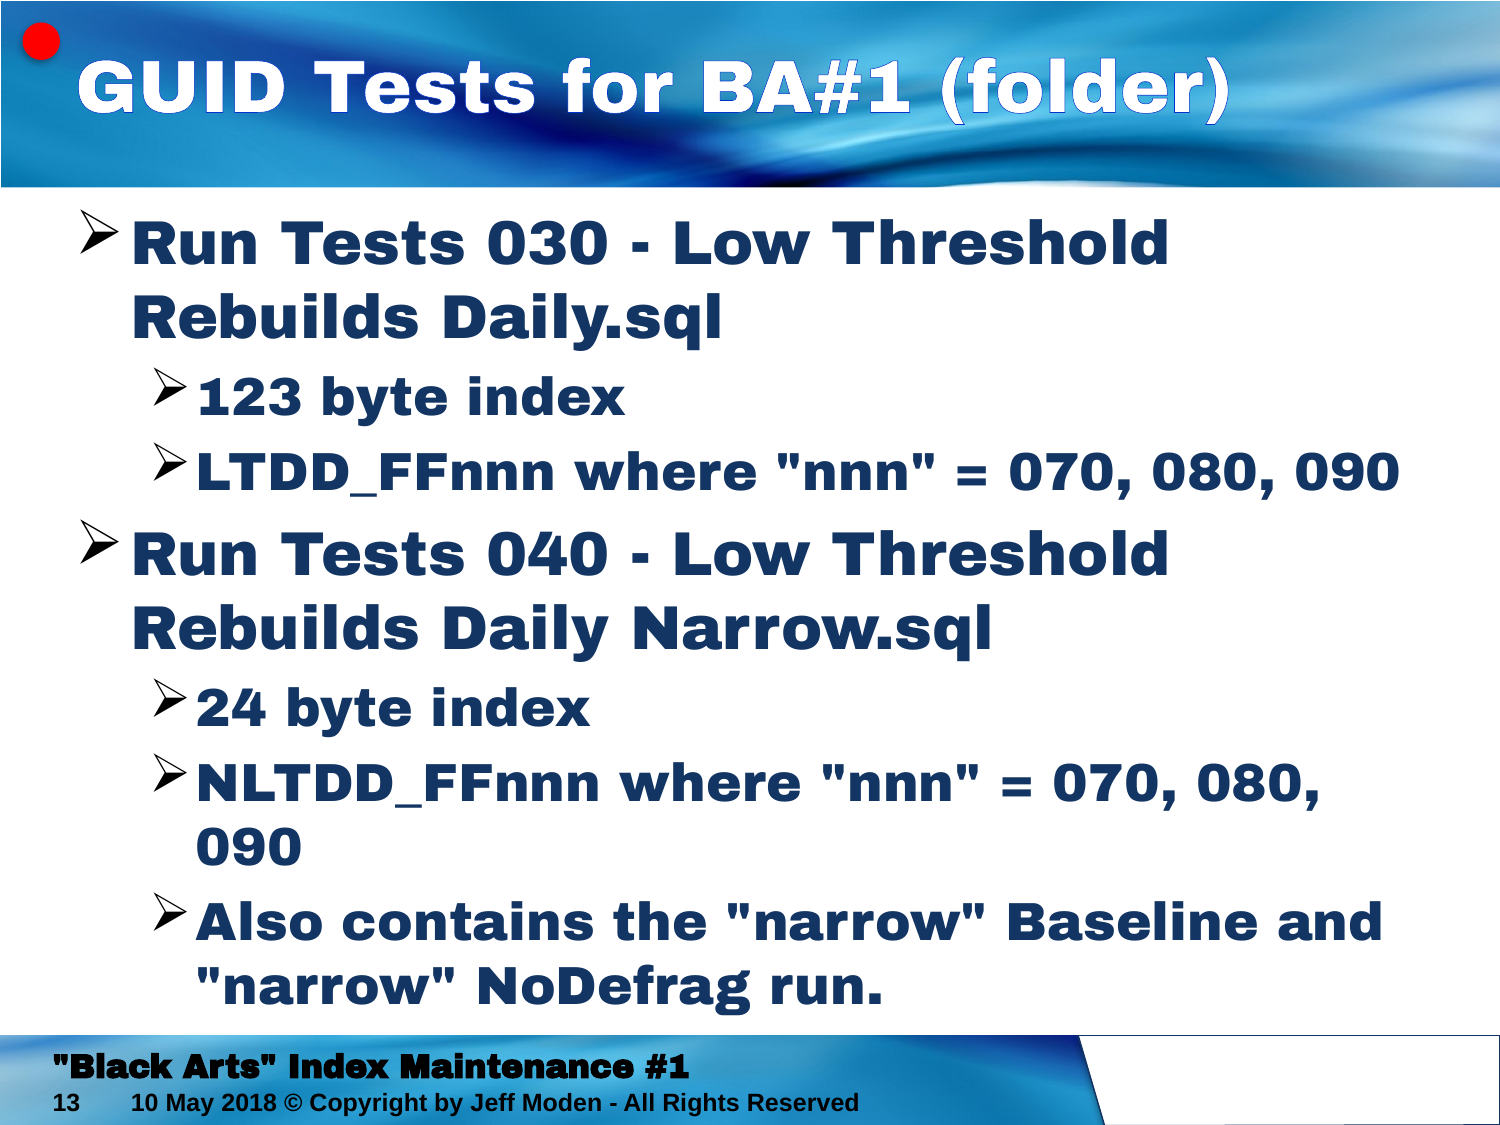

# GUID Tests for BA#1 (folder)

Run Tests 030 - Low Threshold Rebuilds Daily.sql
123 byte index
LTDD_FFnnn where "nnn" = 070, 080, 090
Run Tests 040 - Low Threshold Rebuilds Daily Narrow.sql
24 byte index
NLTDD_FFnnn where "nnn" = 070, 080, 090
Also contains the "narrow" Baseline and "narrow" NoDefrag run.

"Black Arts" Index Maintenance #1
13
10 May 2018 © Copyright by Jeff Moden - All Rights Reserved